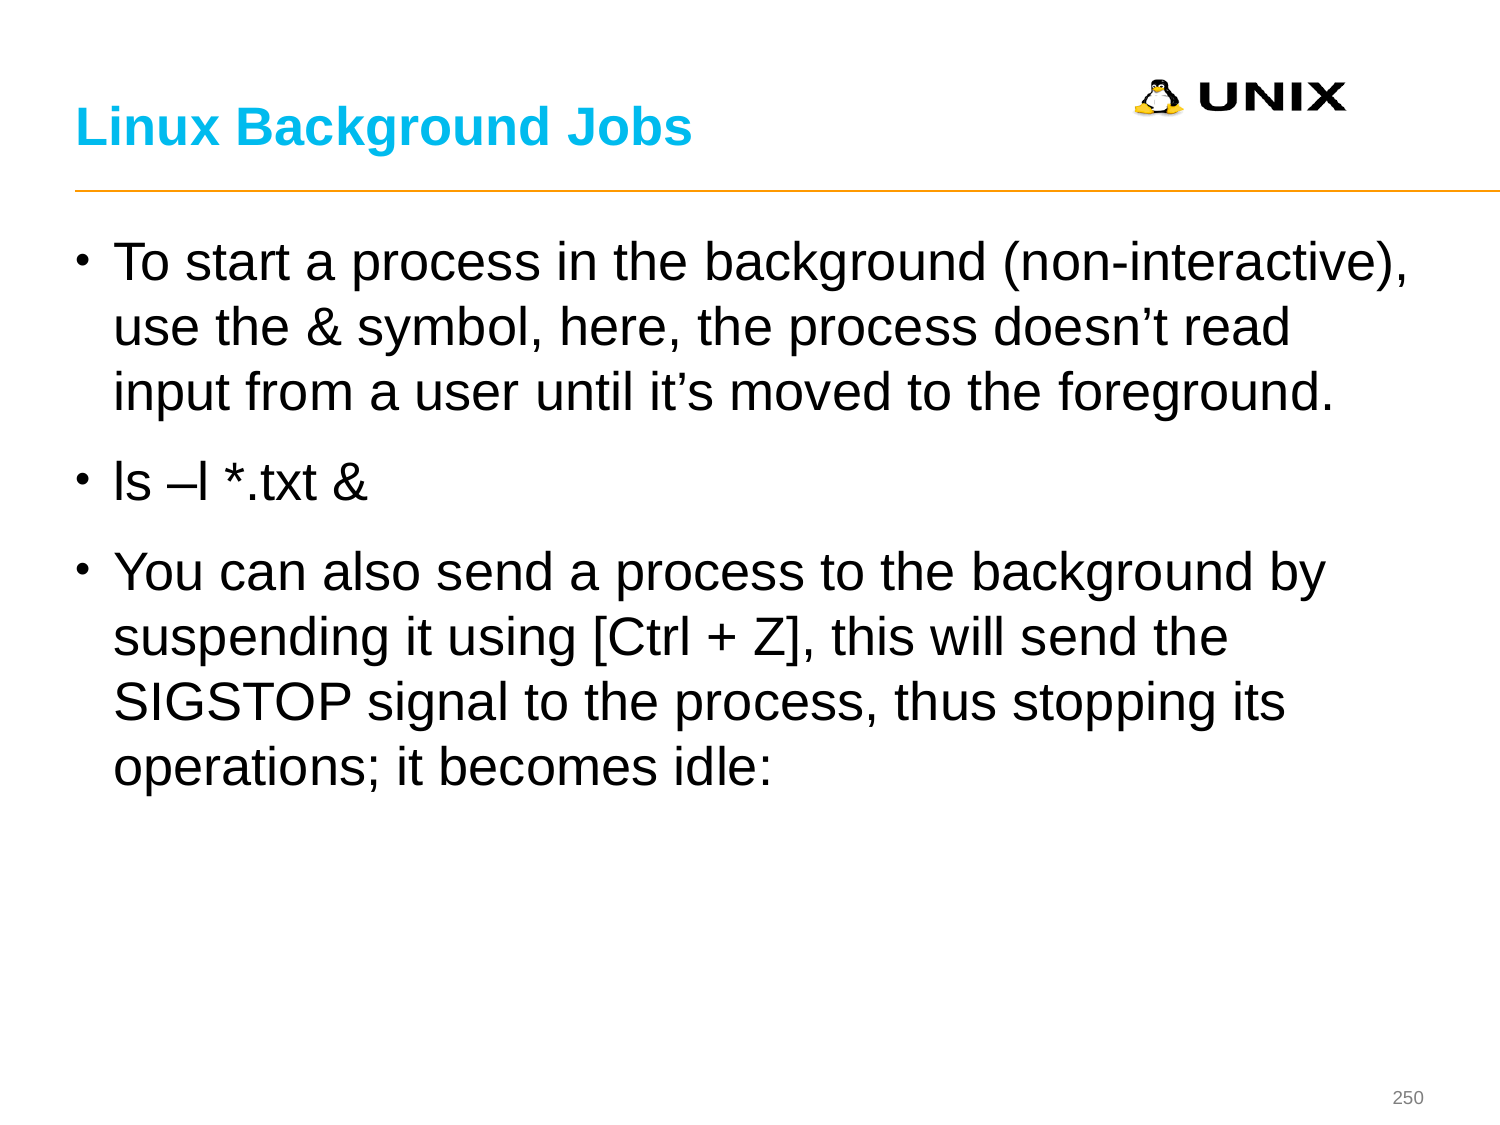

# Linux Background Jobs
To start a process in the background (non-interactive), use the & symbol, here, the process doesn’t read input from a user until it’s moved to the foreground.
ls –l *.txt &
You can also send a process to the background by suspending it using [Ctrl + Z], this will send the SIGSTOP signal to the process, thus stopping its operations; it becomes idle: